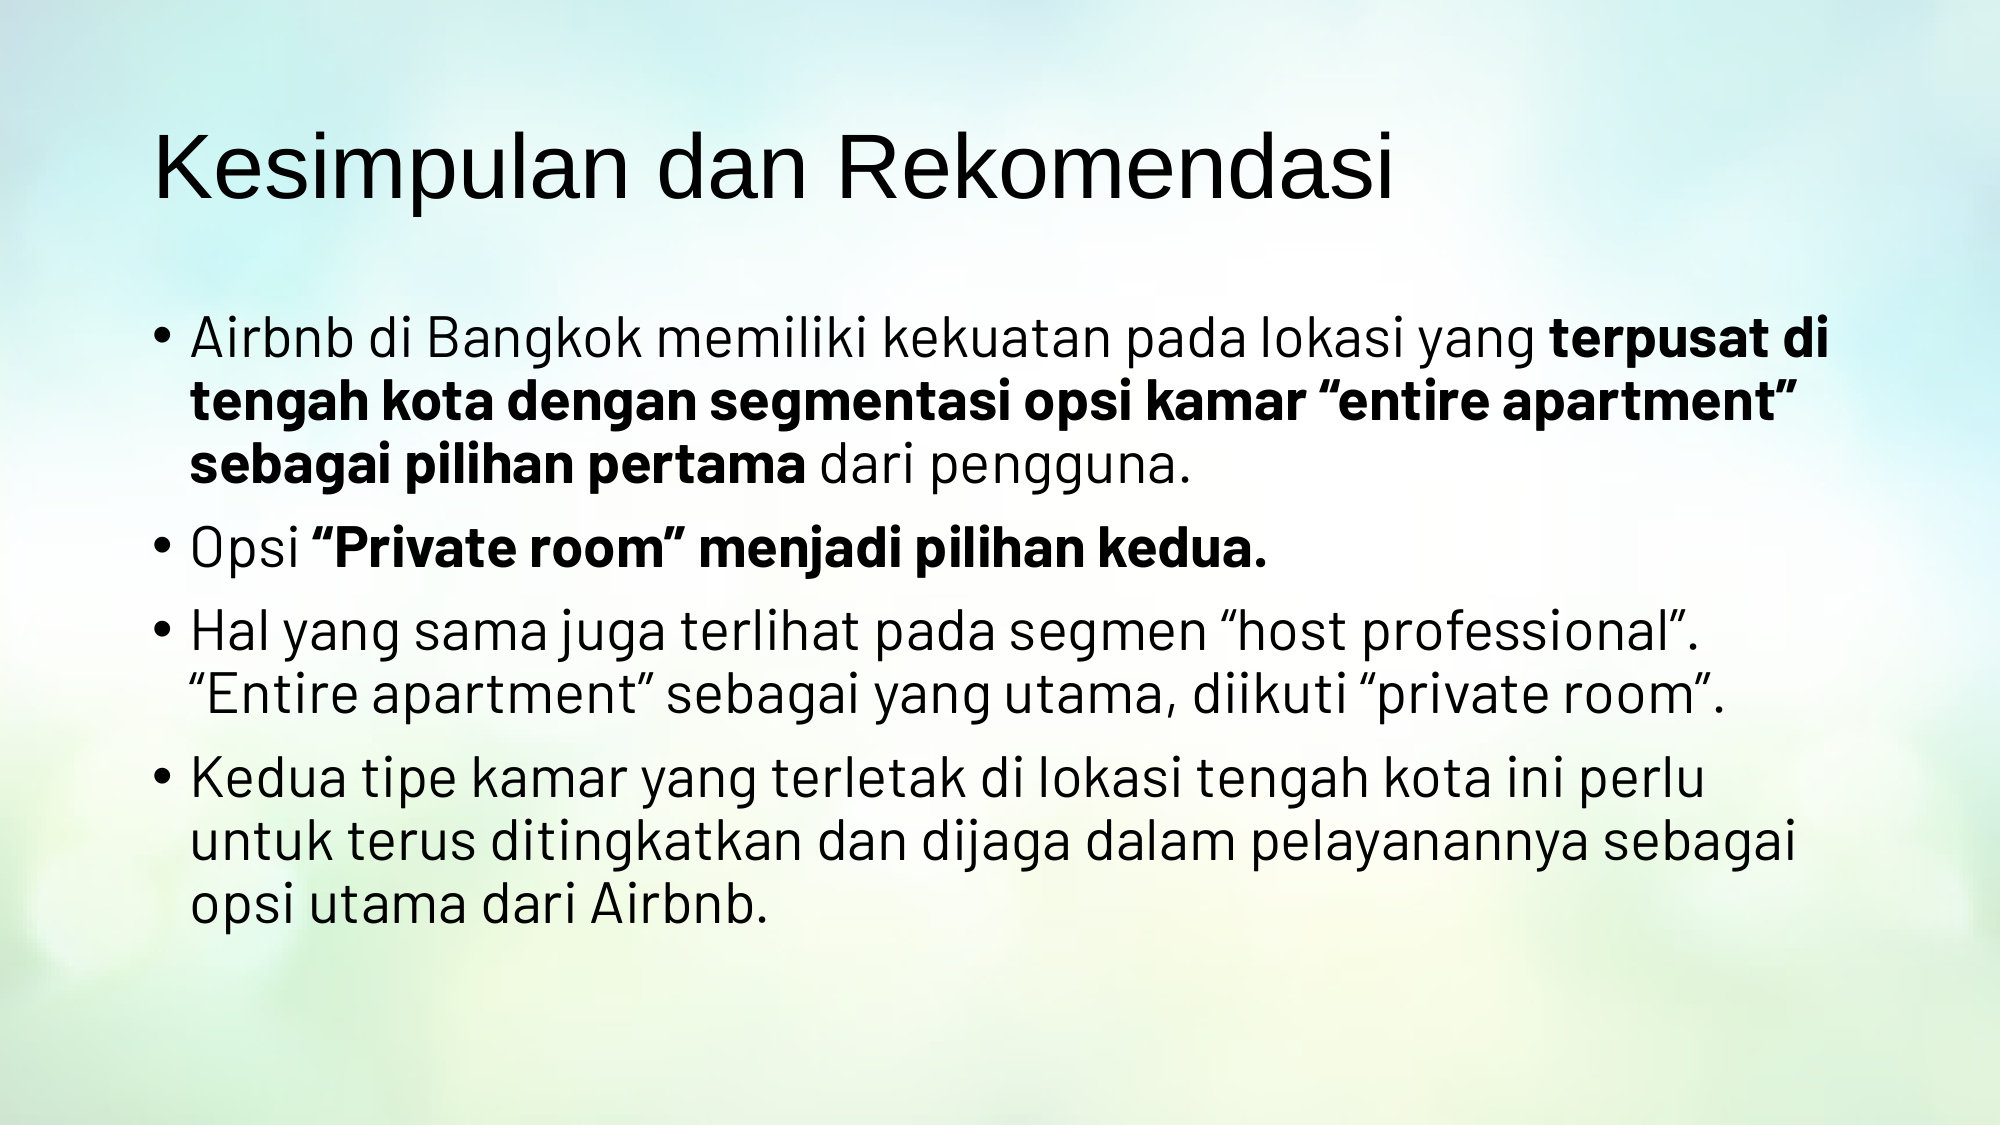

# Kesimpulan dan Rekomendasi
Airbnb di Bangkok memiliki kekuatan pada lokasi yang terpusat di tengah kota dengan segmentasi opsi kamar “entire apartment” sebagai pilihan pertama dari pengguna.
Opsi “Private room” menjadi pilihan kedua.
Hal yang sama juga terlihat pada segmen “host professional”. “Entire apartment” sebagai yang utama, diikuti “private room”.
Kedua tipe kamar yang terletak di lokasi tengah kota ini perlu untuk terus ditingkatkan dan dijaga dalam pelayanannya sebagai opsi utama dari Airbnb.